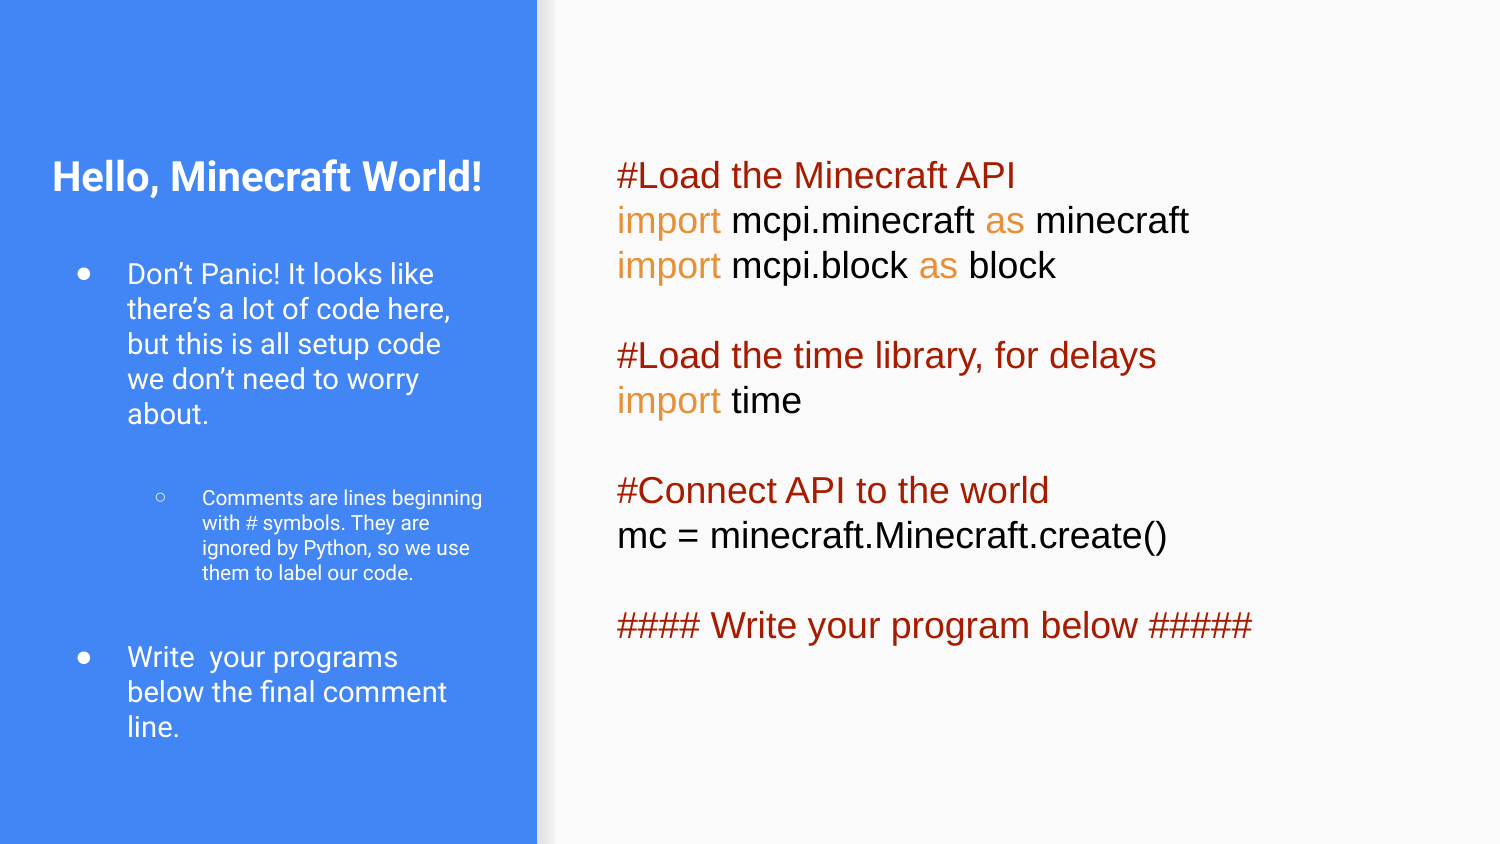

#Load the Minecraft API
import mcpi.minecraft as minecraft
import mcpi.block as block

#Load the time library, for delays
import time

#Connect API to the world
mc = minecraft.Minecraft.create()

#### Write your program below #####

# Hello, Minecraft World!
Don’t Panic! It looks like there’s a lot of code here, but this is all setup code we don’t need to worry about.
Comments are lines beginning with # symbols. They are ignored by Python, so we use them to label our code.
Write  your programs below the final comment line.